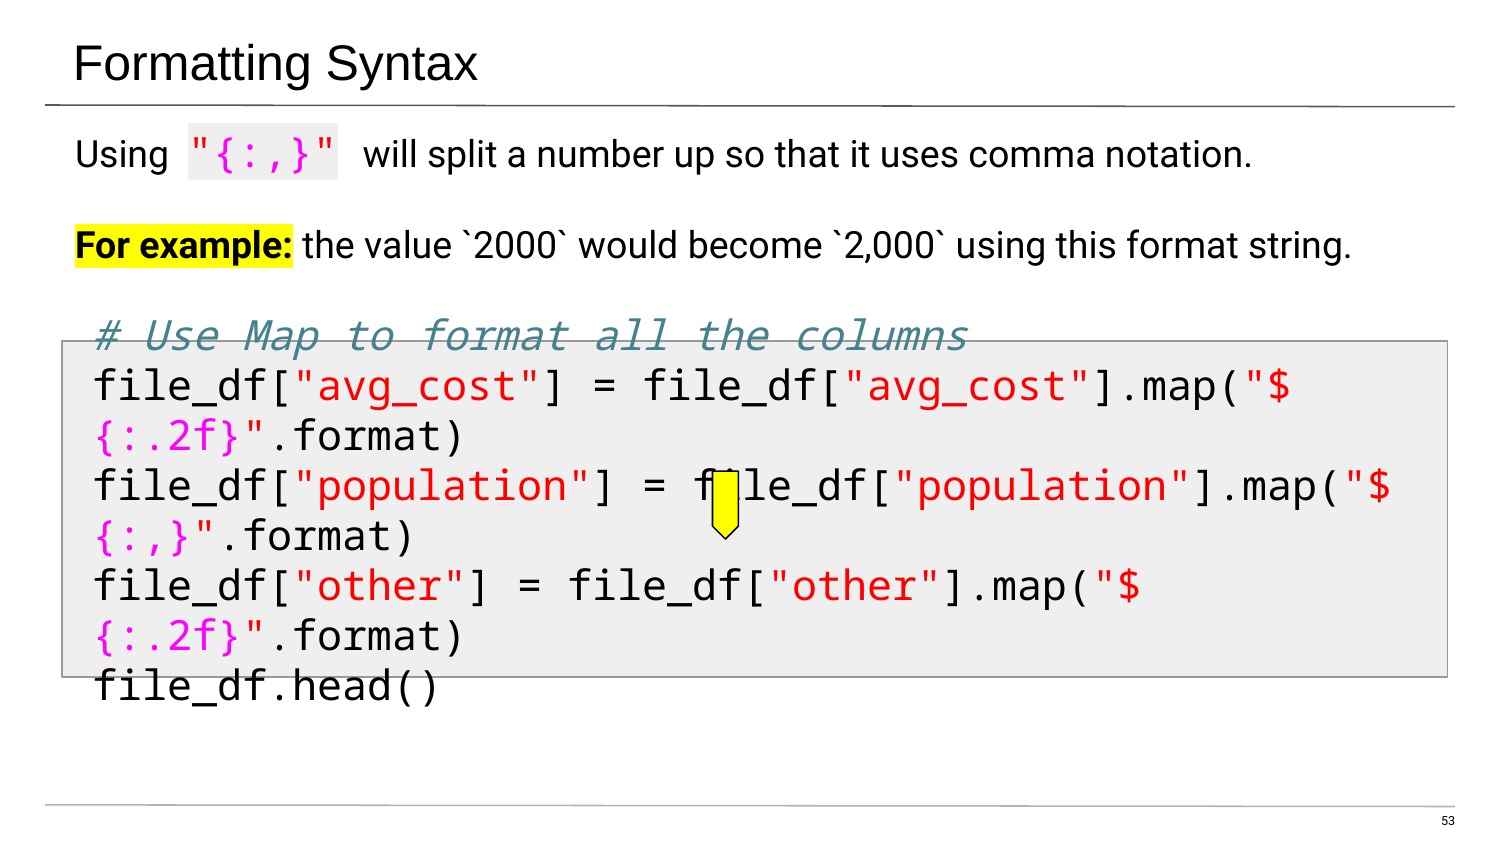

# Formatting Syntax
Using  "{:,}" will split a number up so that it uses comma notation.

For example: the value `2000` would become `2,000` using this format string.
# Use Map to format all the columns
file_df["avg_cost"] = file_df["avg_cost"].map("${:.2f}".format)
file_df["population"] = file_df["population"].map("${:,}".format)
file_df["other"] = file_df["other"].map("${:.2f}".format)
file_df.head()